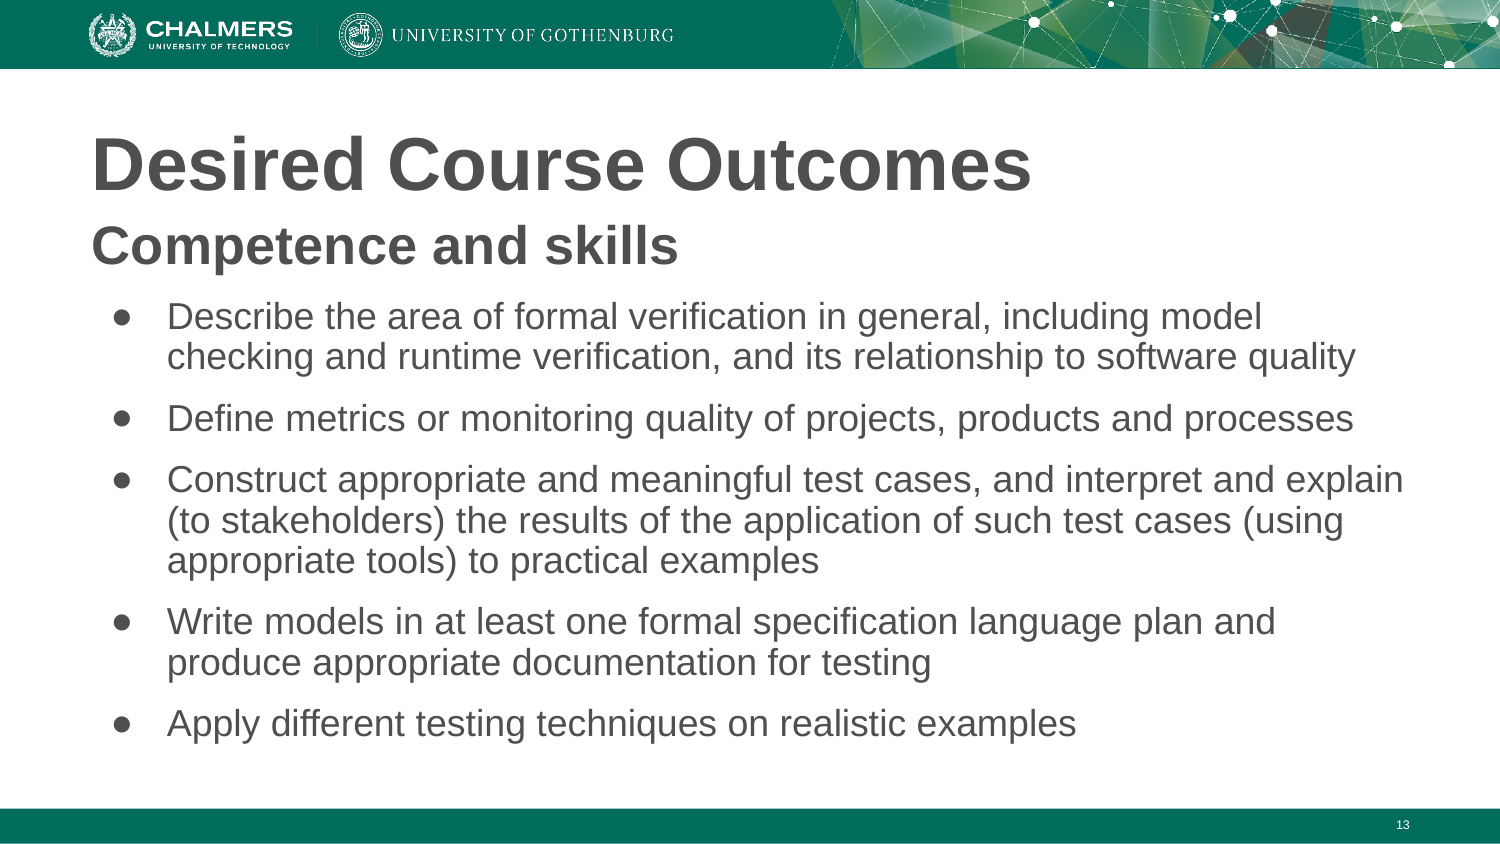

# Desired Course Outcomes
Competence and skills
Describe the area of formal verification in general, including model checking and runtime verification, and its relationship to software quality
Define metrics or monitoring quality of projects, products and processes
Construct appropriate and meaningful test cases, and interpret and explain (to stakeholders) the results of the application of such test cases (using appropriate tools) to practical examples
Write models in at least one formal specification language plan and produce appropriate documentation for testing
Apply different testing techniques on realistic examples

13